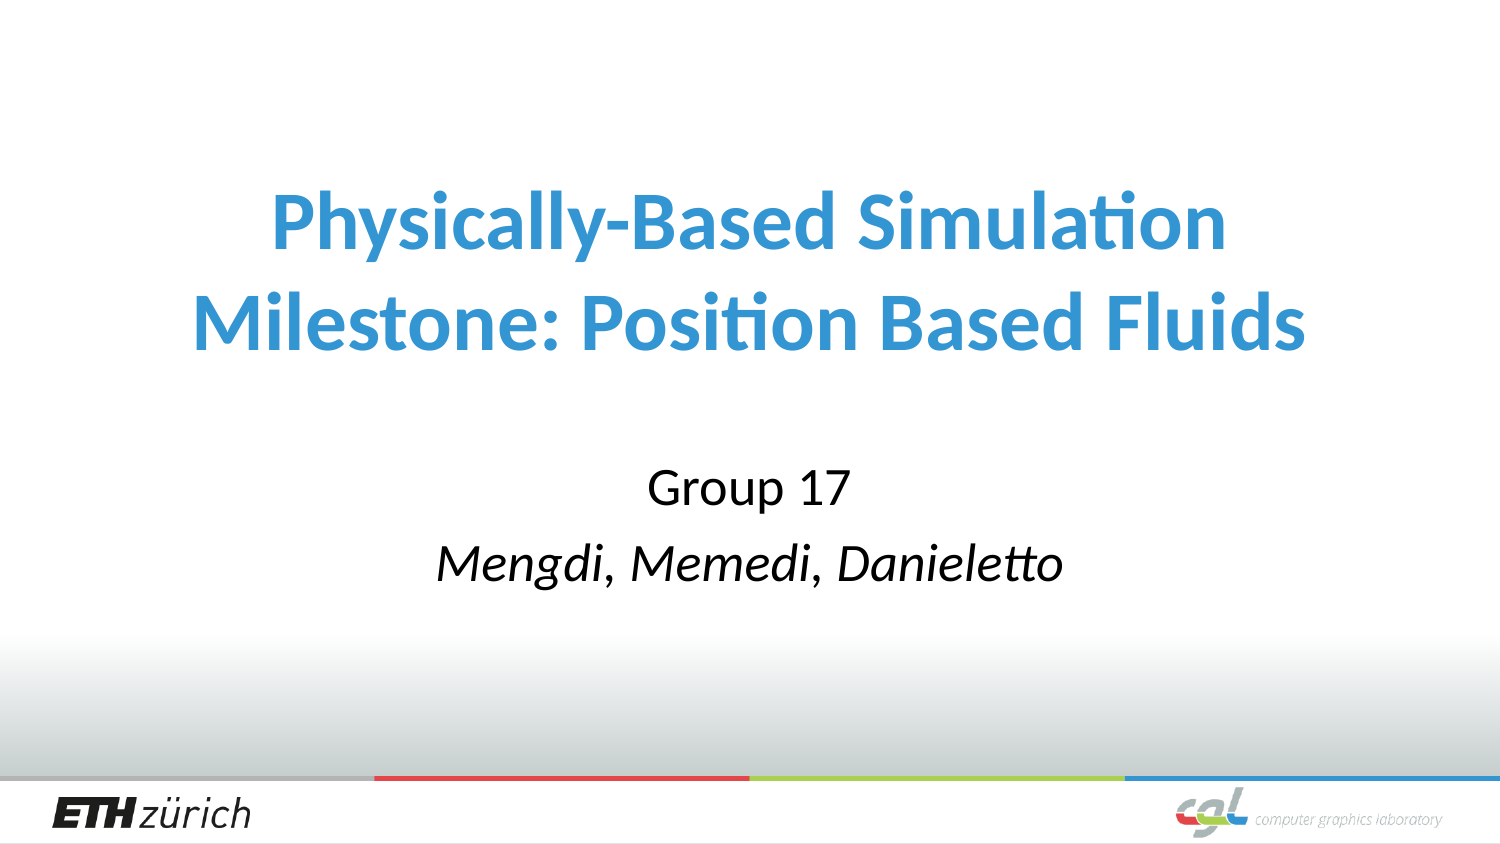

# Physically-Based Simulation Milestone: Position Based Fluids
Group 17
Mengdi, Memedi, Danieletto